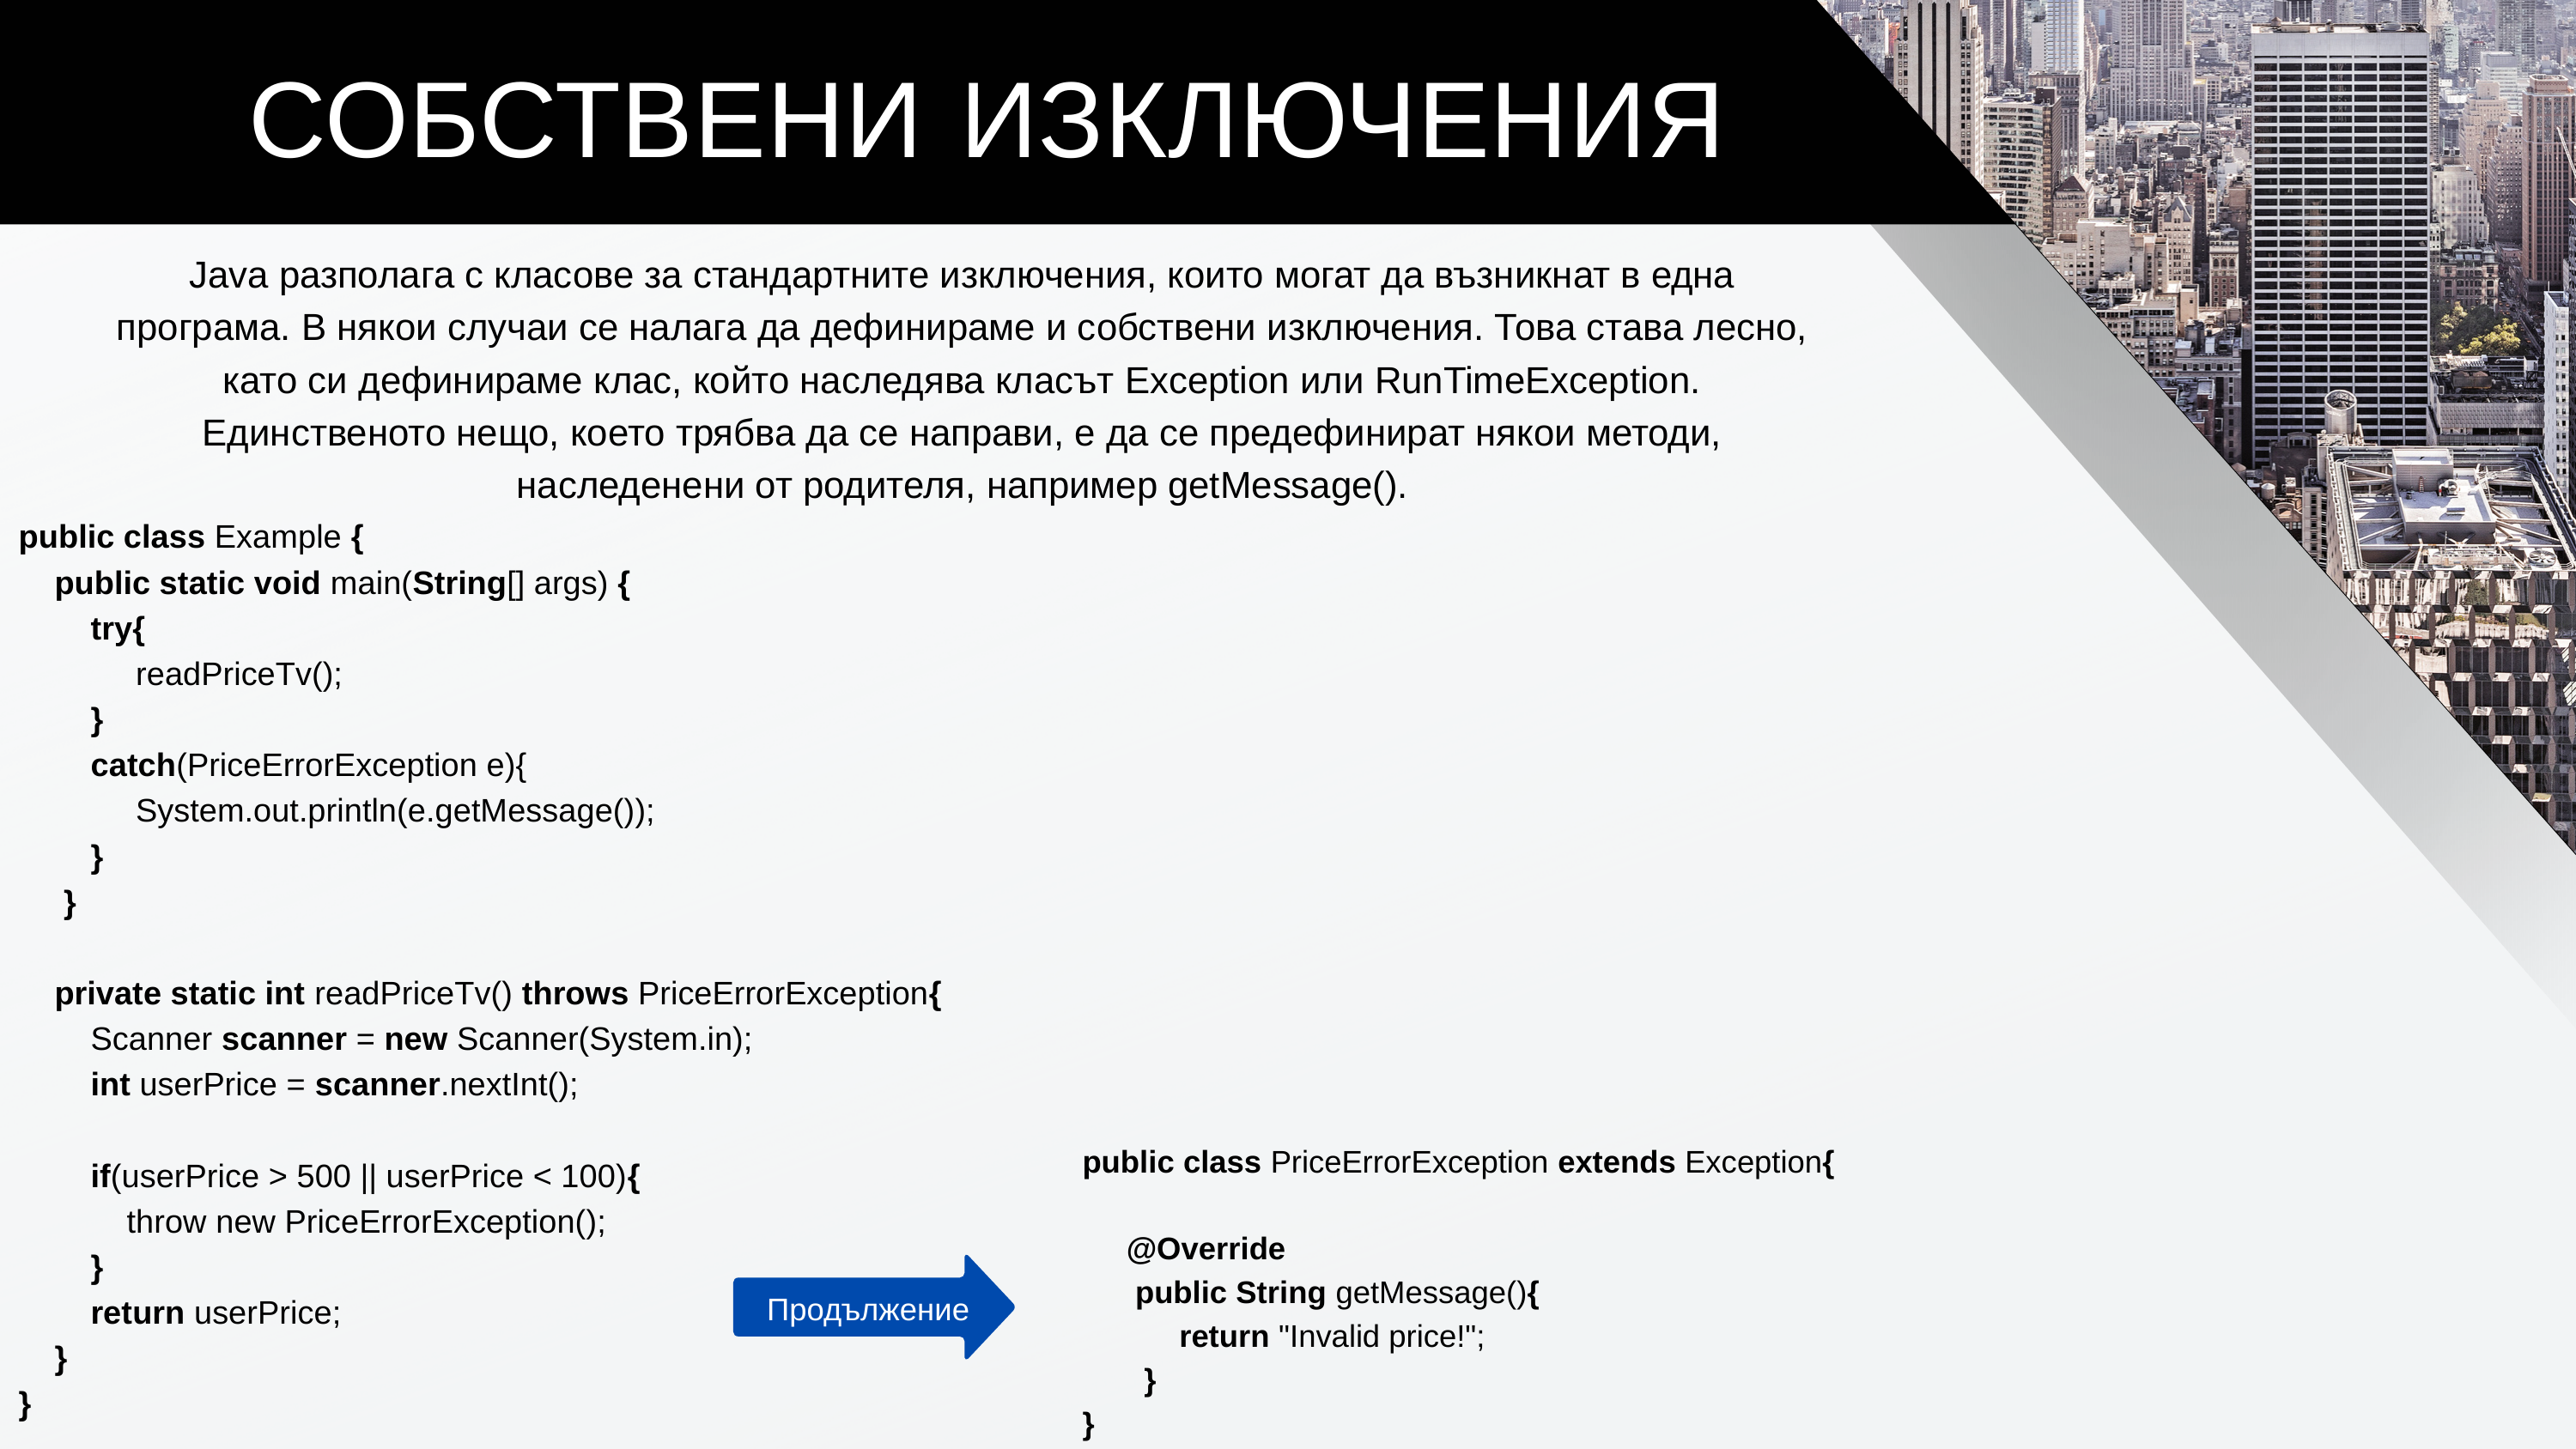

СОБСТВЕНИ ИЗКЛЮЧЕНИЯ
Java разполага с класове за стандартните изключения, които могат да възникнат в една програма. В някои случаи се налага да дефинираме и собствени изключения. Това става лесно, като си дефинираме клас, който наследява класът Exception или RunTimeException. Единственото нещо, което трябва да се направи, е да се предефинират някои методи, наследенени от родителя, например getMessage().

public class Example {
    public static void main(String[] args) {
        try{
             readPriceTv();
        }
        catch(PriceErrorException e){
             System.out.println(e.getMessage());
        }
     }

    private static int readPriceTv() throws PriceErrorException{
        Scanner scanner = new Scanner(System.in);
        int userPrice = scanner.nextInt();

        if(userPrice > 500 || userPrice < 100){
            throw new PriceErrorException();
        }
        return userPrice;
    }
}
public class PriceErrorException extends Exception{

     @Override
      public String getMessage(){
           return "Invalid price!";
       }
}

Продължение